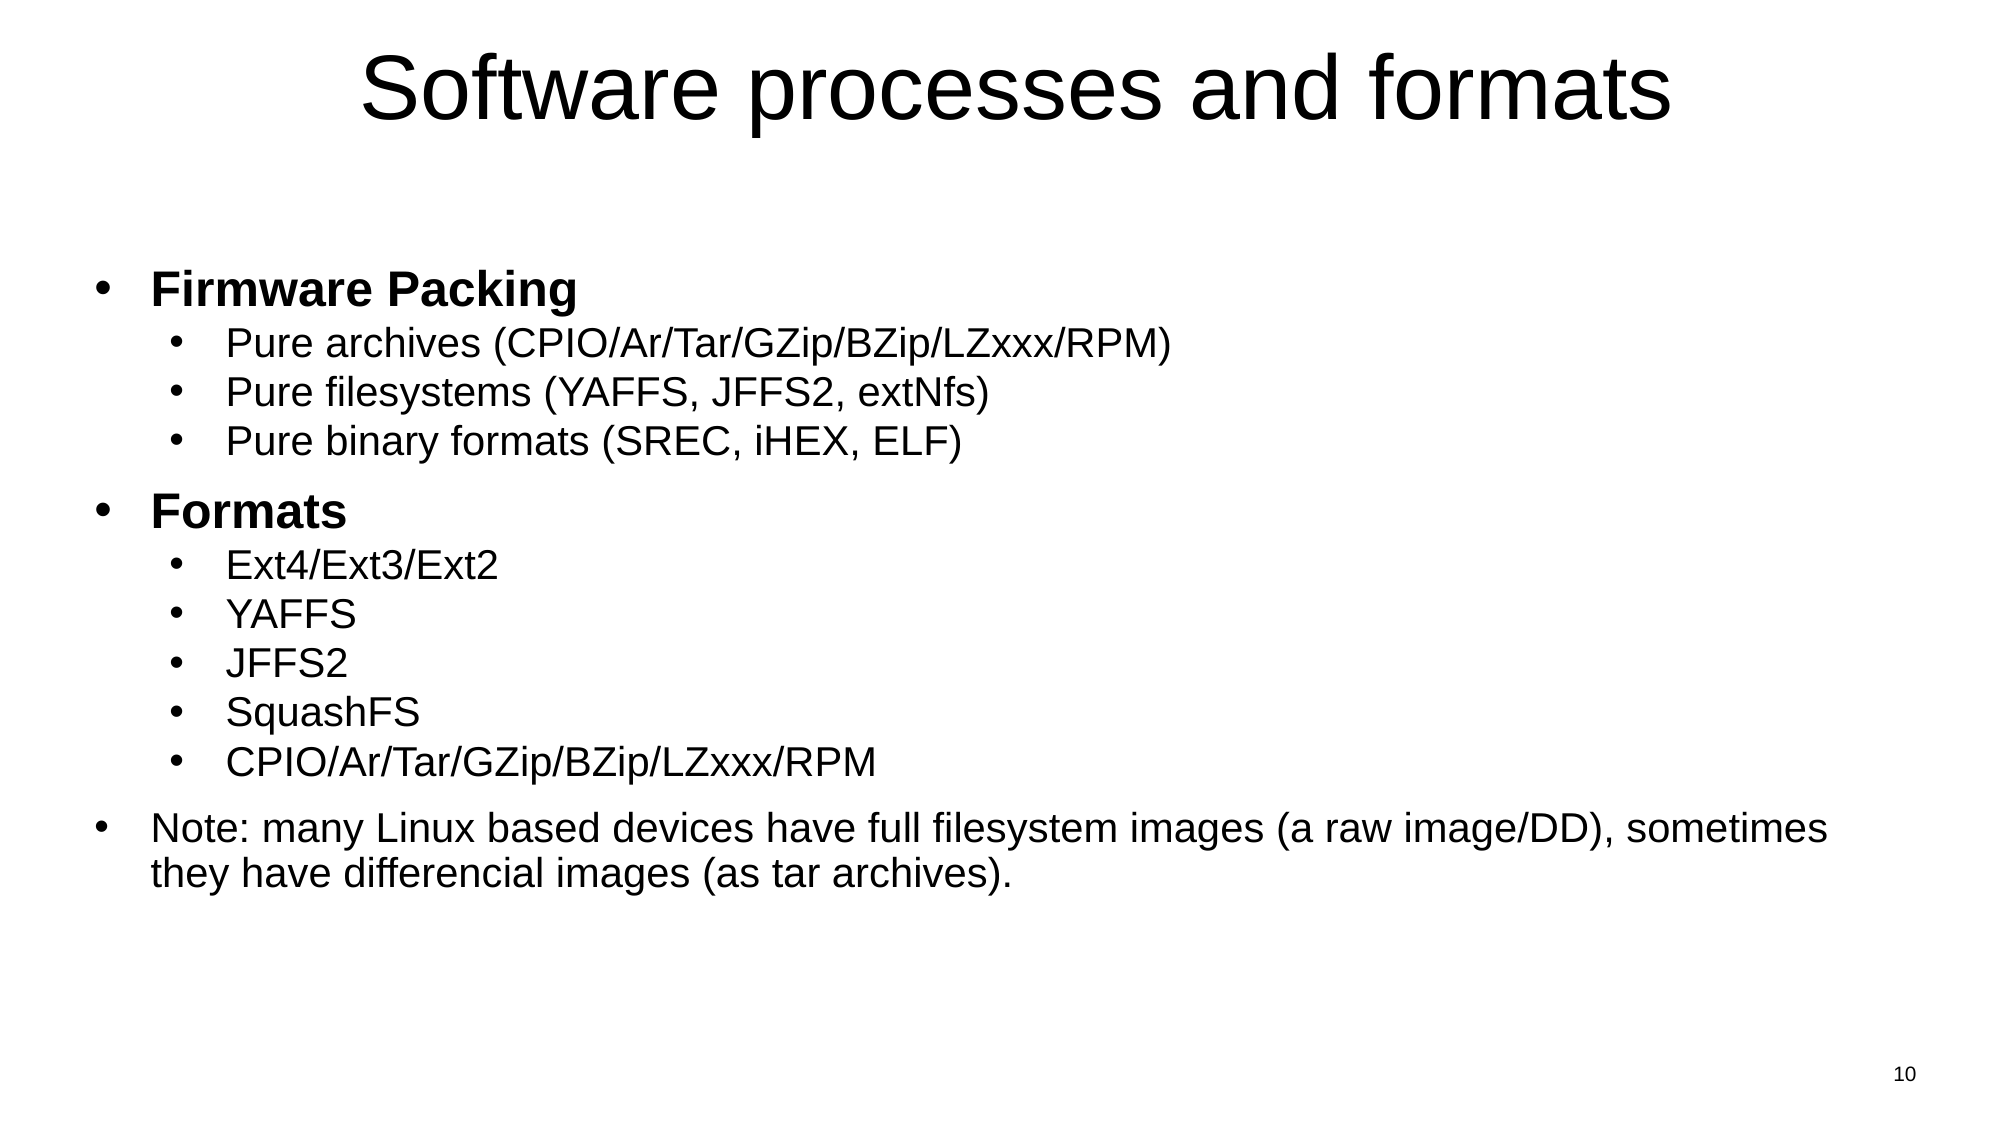

# Software processes and formats
Firmware Packing
Pure archives (CPIO/Ar/Tar/GZip/BZip/LZxxx/RPM)
Pure filesystems (YAFFS, JFFS2, extNfs)
Pure binary formats (SREC, iHEX, ELF)
Formats
Ext4/Ext3/Ext2
YAFFS
JFFS2
SquashFS
CPIO/Ar/Tar/GZip/BZip/LZxxx/RPM
Note: many Linux based devices have full filesystem images (a raw image/DD), sometimes they have differencial images (as tar archives).
10